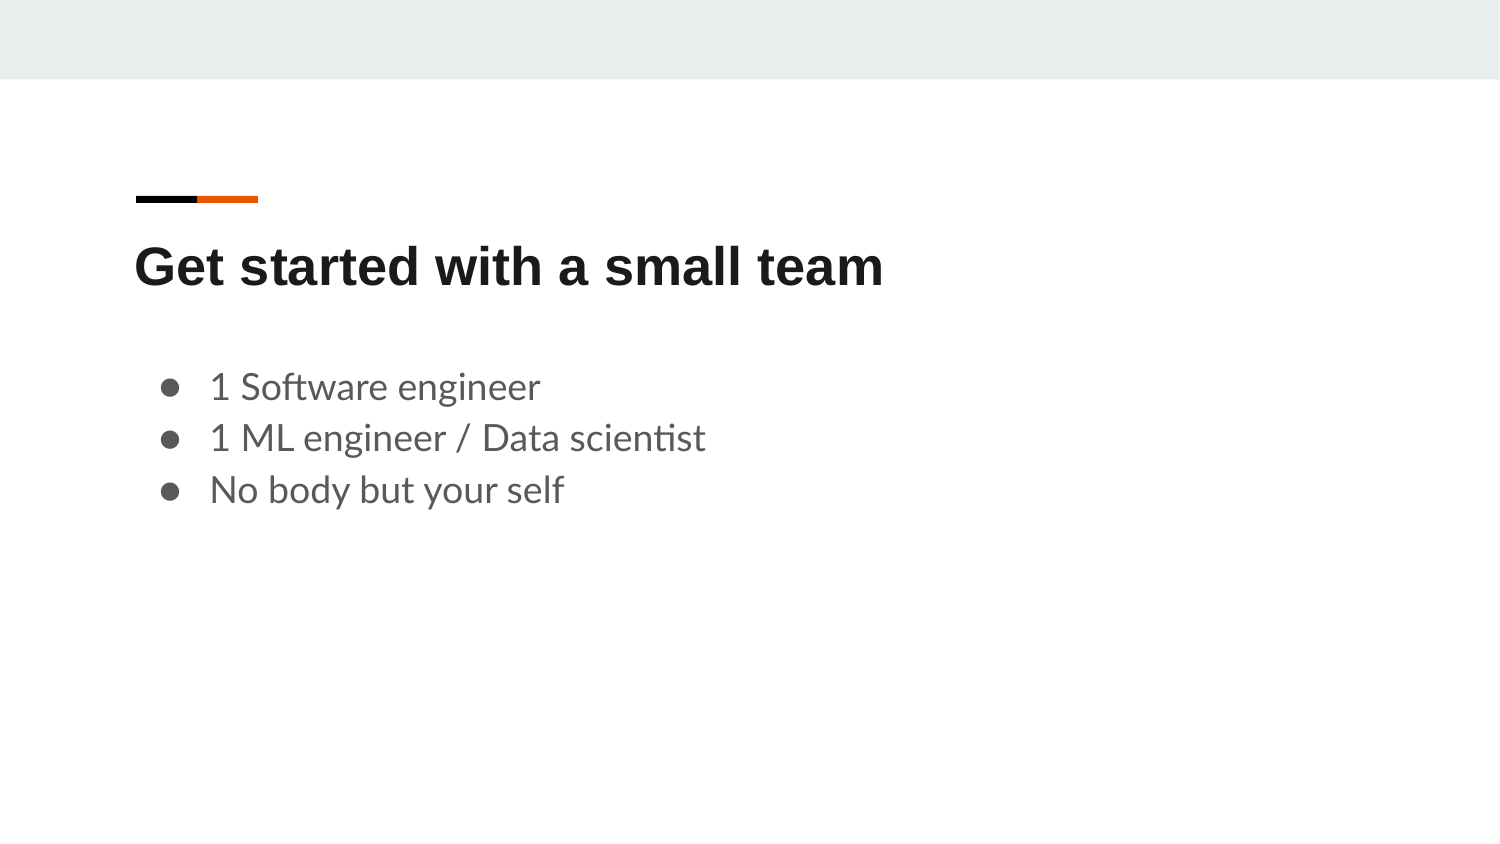

Get started with a small team
1 Software engineer
1 ML engineer / Data scientist
No body but your self